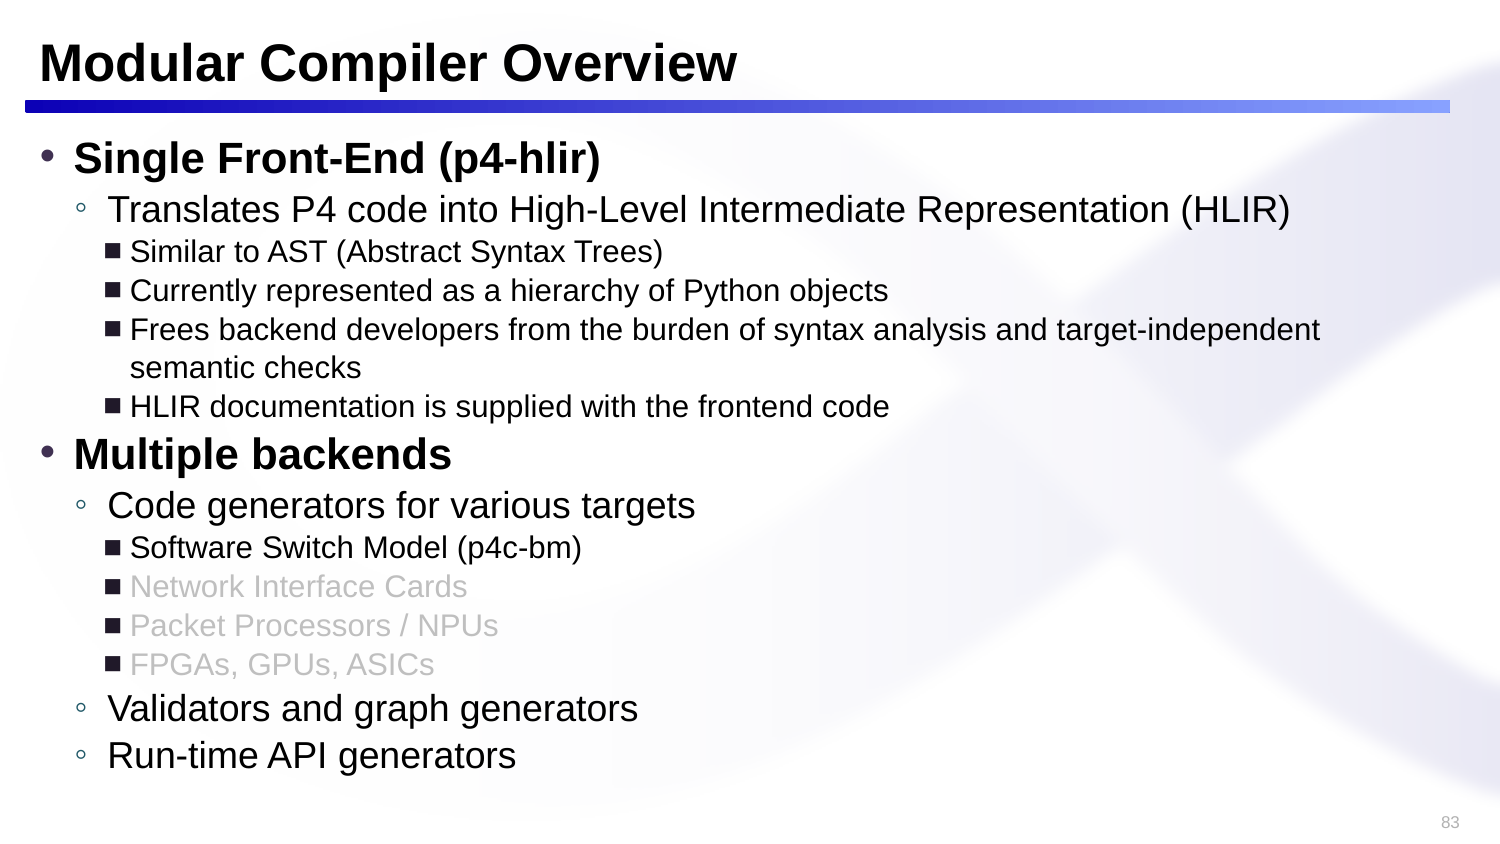

# Modular Compiler Overview
Single Front-End (p4-hlir)
Translates P4 code into High-Level Intermediate Representation (HLIR)
Similar to AST (Abstract Syntax Trees)
Currently represented as a hierarchy of Python objects
Frees backend developers from the burden of syntax analysis and target-independent semantic checks
HLIR documentation is supplied with the frontend code
Multiple backends
Code generators for various targets
Software Switch Model (p4c-bm)
Network Interface Cards
Packet Processors / NPUs
FPGAs, GPUs, ASICs
Validators and graph generators
Run-time API generators
83